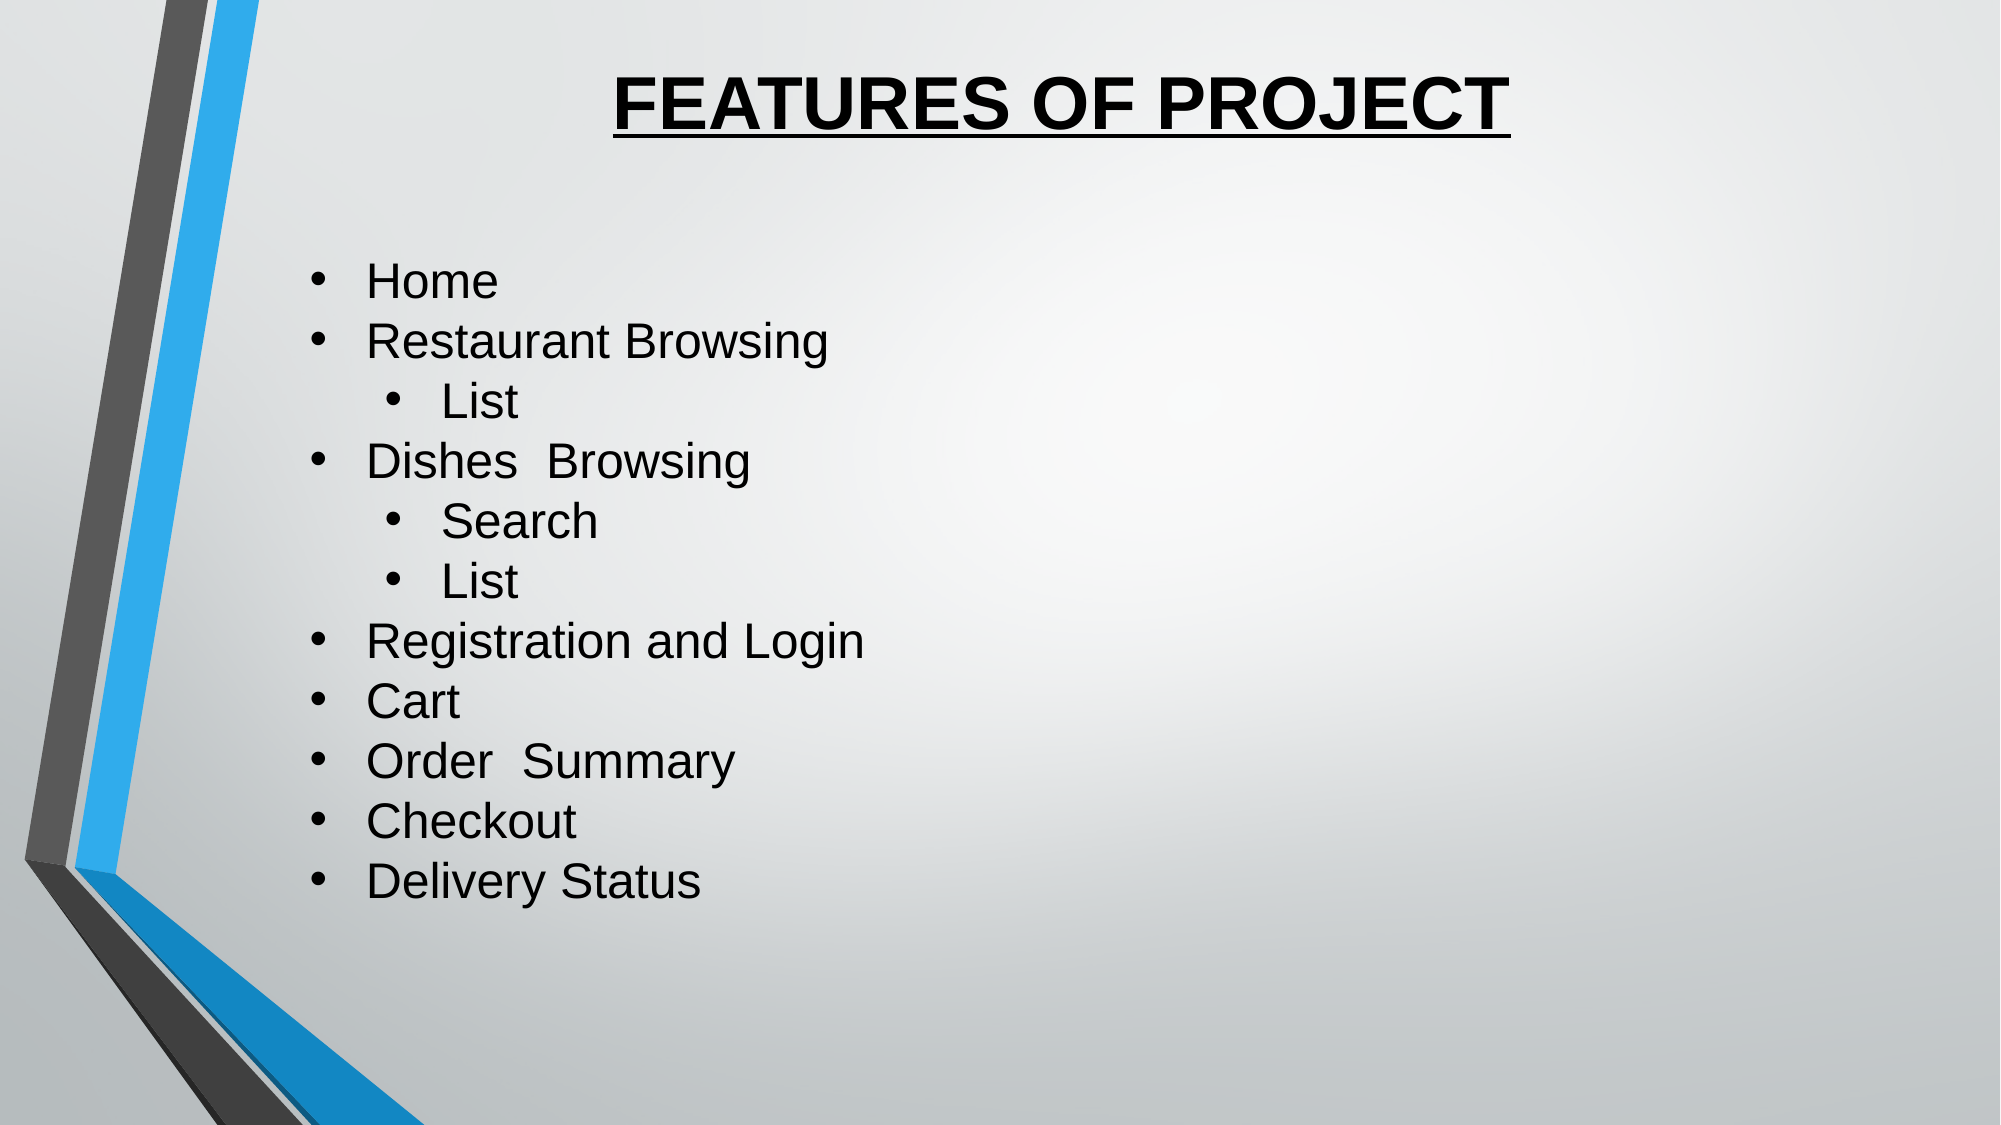

# FEATURES OF PROJECT

Home
Restaurant Browsing
List
Dishes  Browsing
Search
List
Registration and Login
Cart
Order  Summary
Checkout
Delivery Status